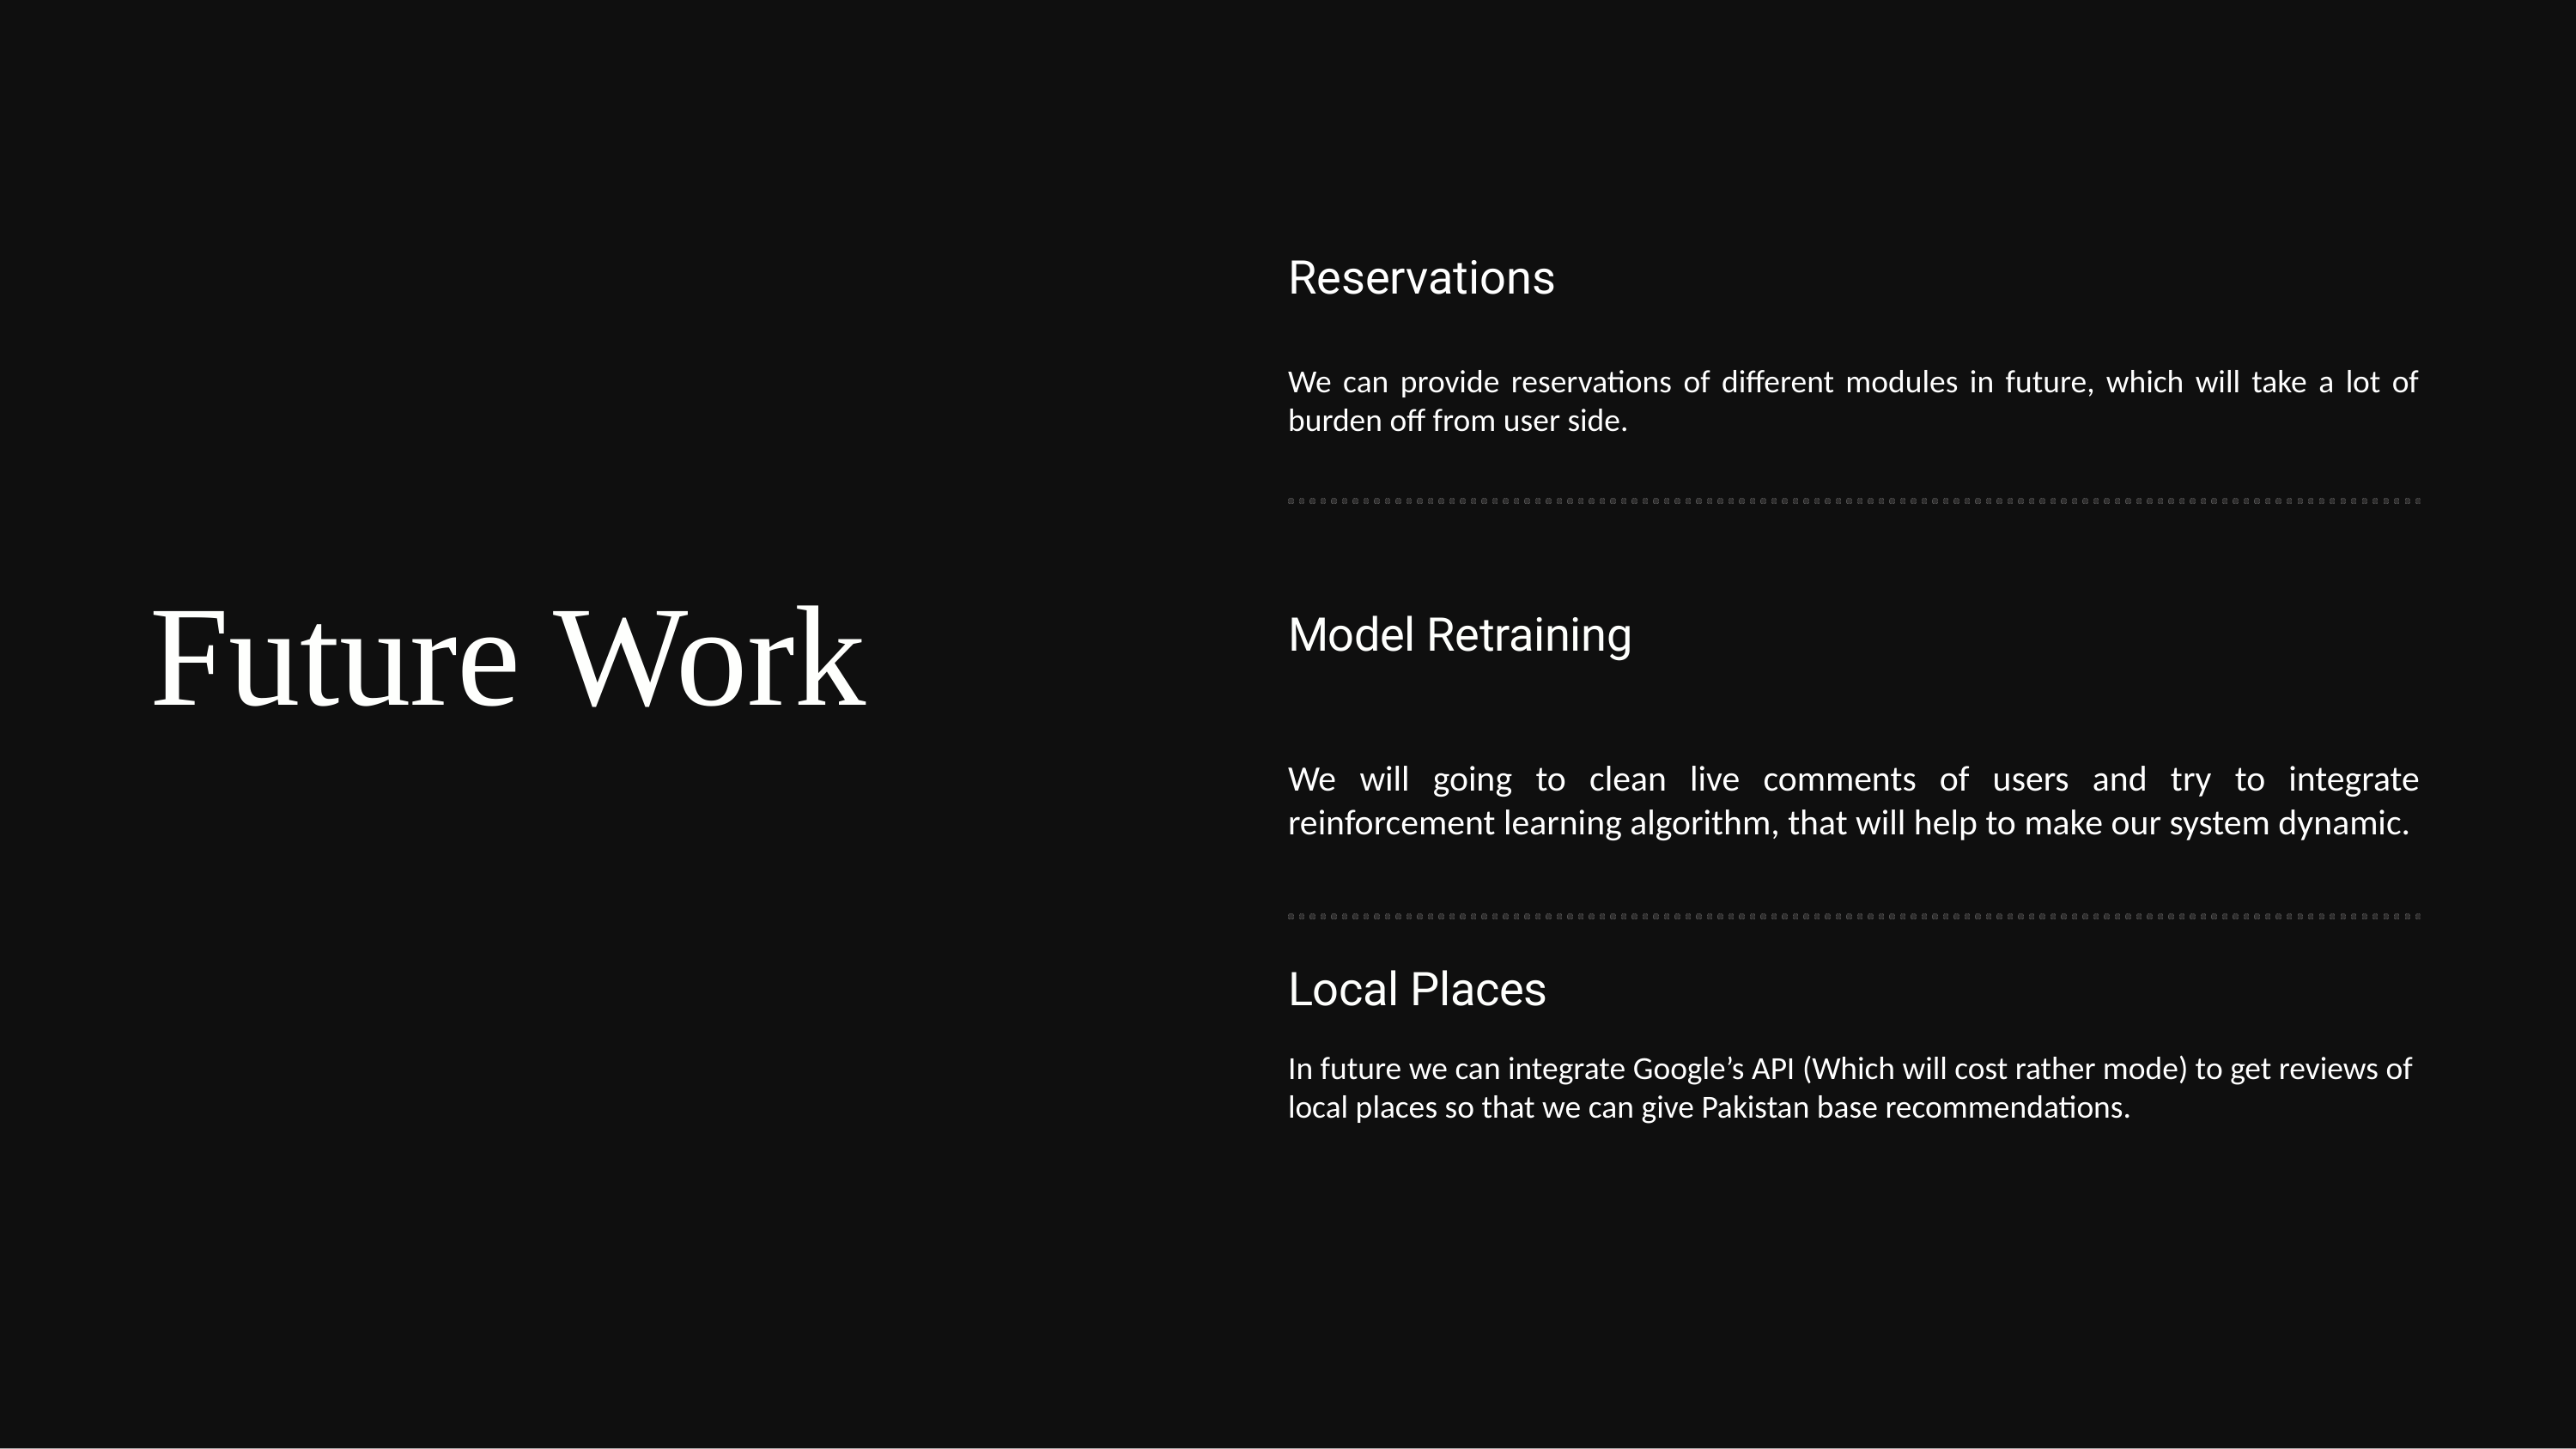

Reservations

We can provide reservations of different modules in future, which will take a lot of burden off from user side.

Future Work
Model Retraining

We will going to clean live comments of users and try to integrate reinforcement learning algorithm, that will help to make our system dynamic.

Local Places
In future we can integrate Google’s API (Which will cost rather mode) to get reviews of local places so that we can give Pakistan base recommendations.